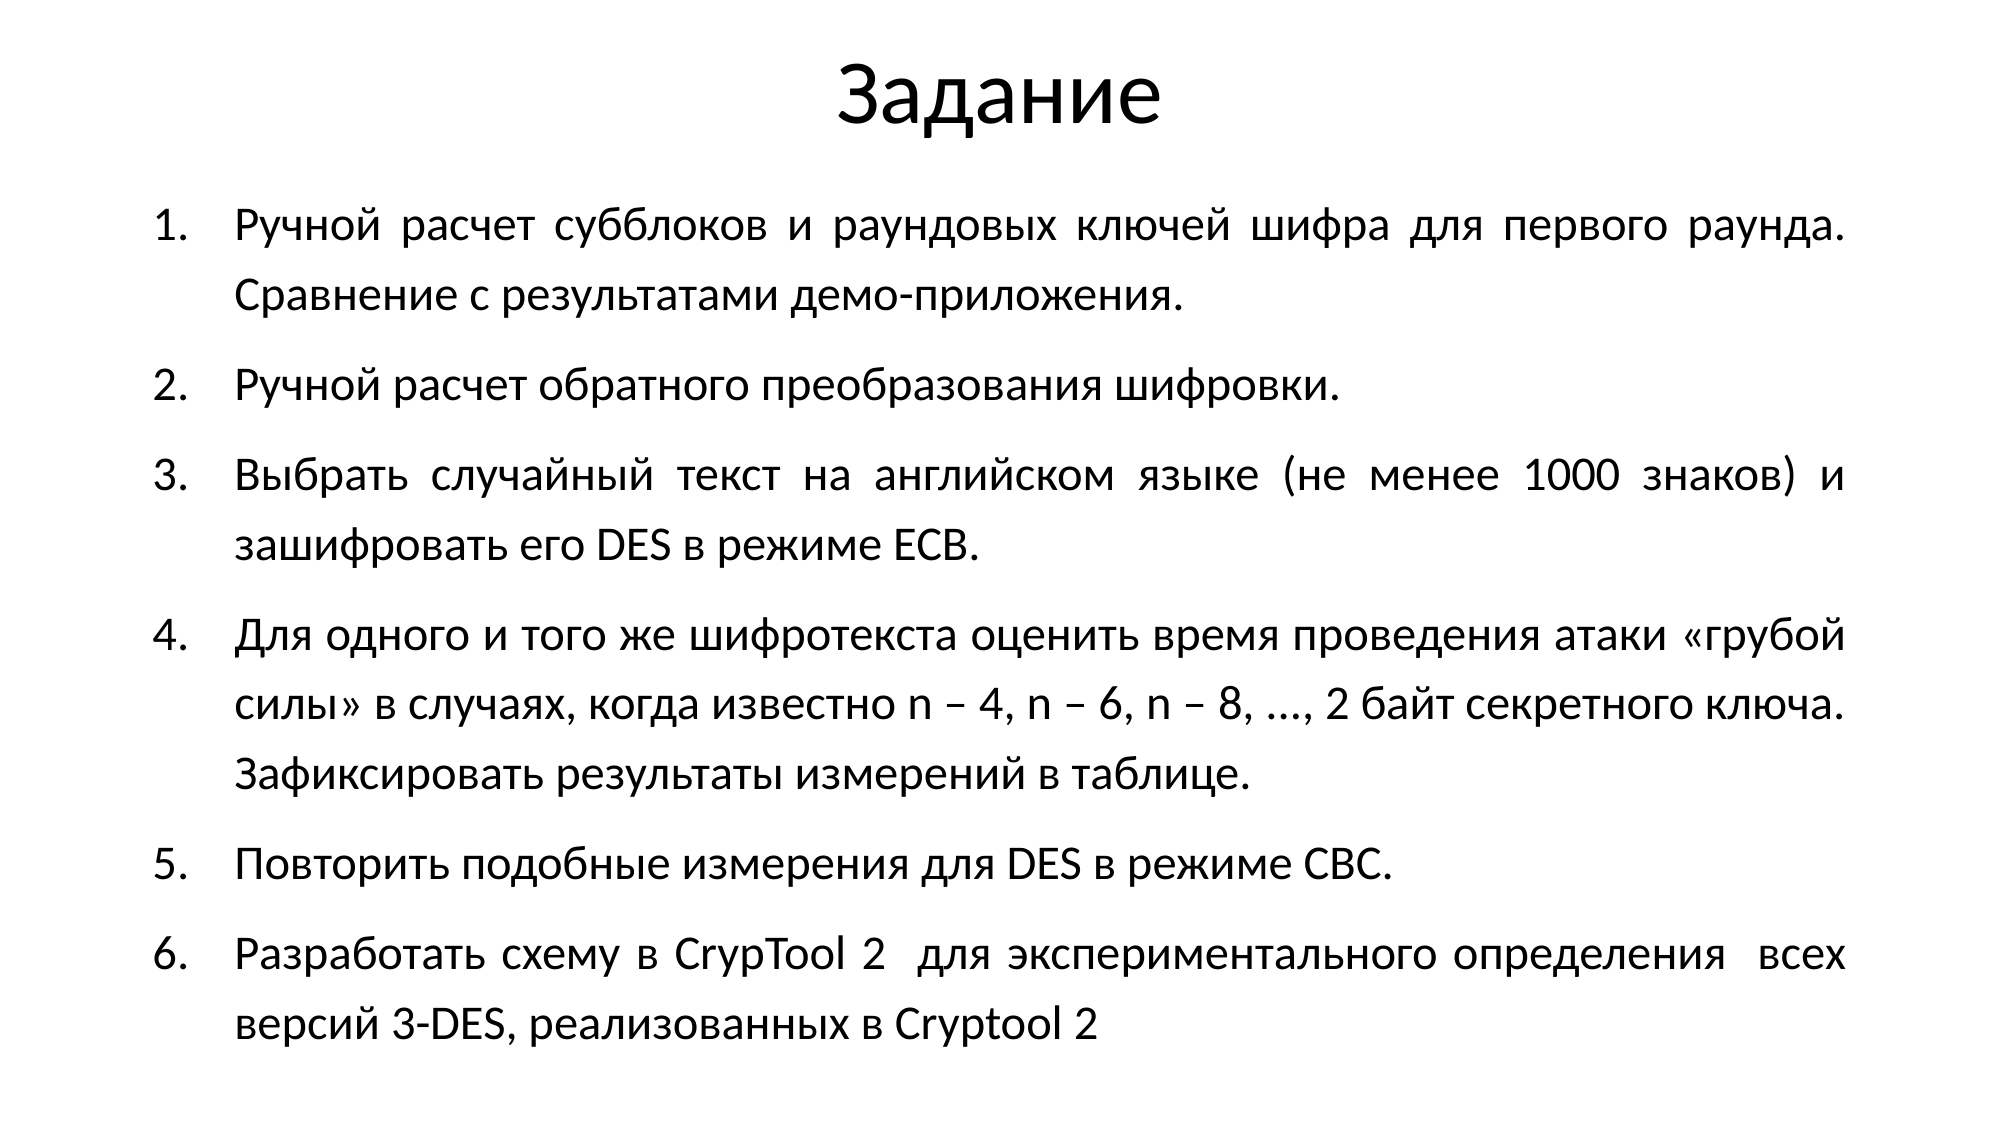

# Задание
Ручной расчет субблоков и раундовых ключей шифра для первого раунда. Сравнение с результатами демо-приложения.
Ручной расчет обратного преобразования шифровки.
Выбрать случайный текст на английском языке (не менее 1000 знаков) и зашифровать его DES в режиме ECB.
Для одного и того же шифротекста оценить время проведения атаки «грубой силы» в случаях, когда известно n – 4, n – 6, n – 8, ..., 2 байт секретного ключа. Зафиксировать результаты измерений в таблице.
Повторить подобные измерения для DES в режиме CBC.
Разработать схему в CrypTool 2  для экспериментального определения  всех версий 3-DES, реализованных в Cryptool 2